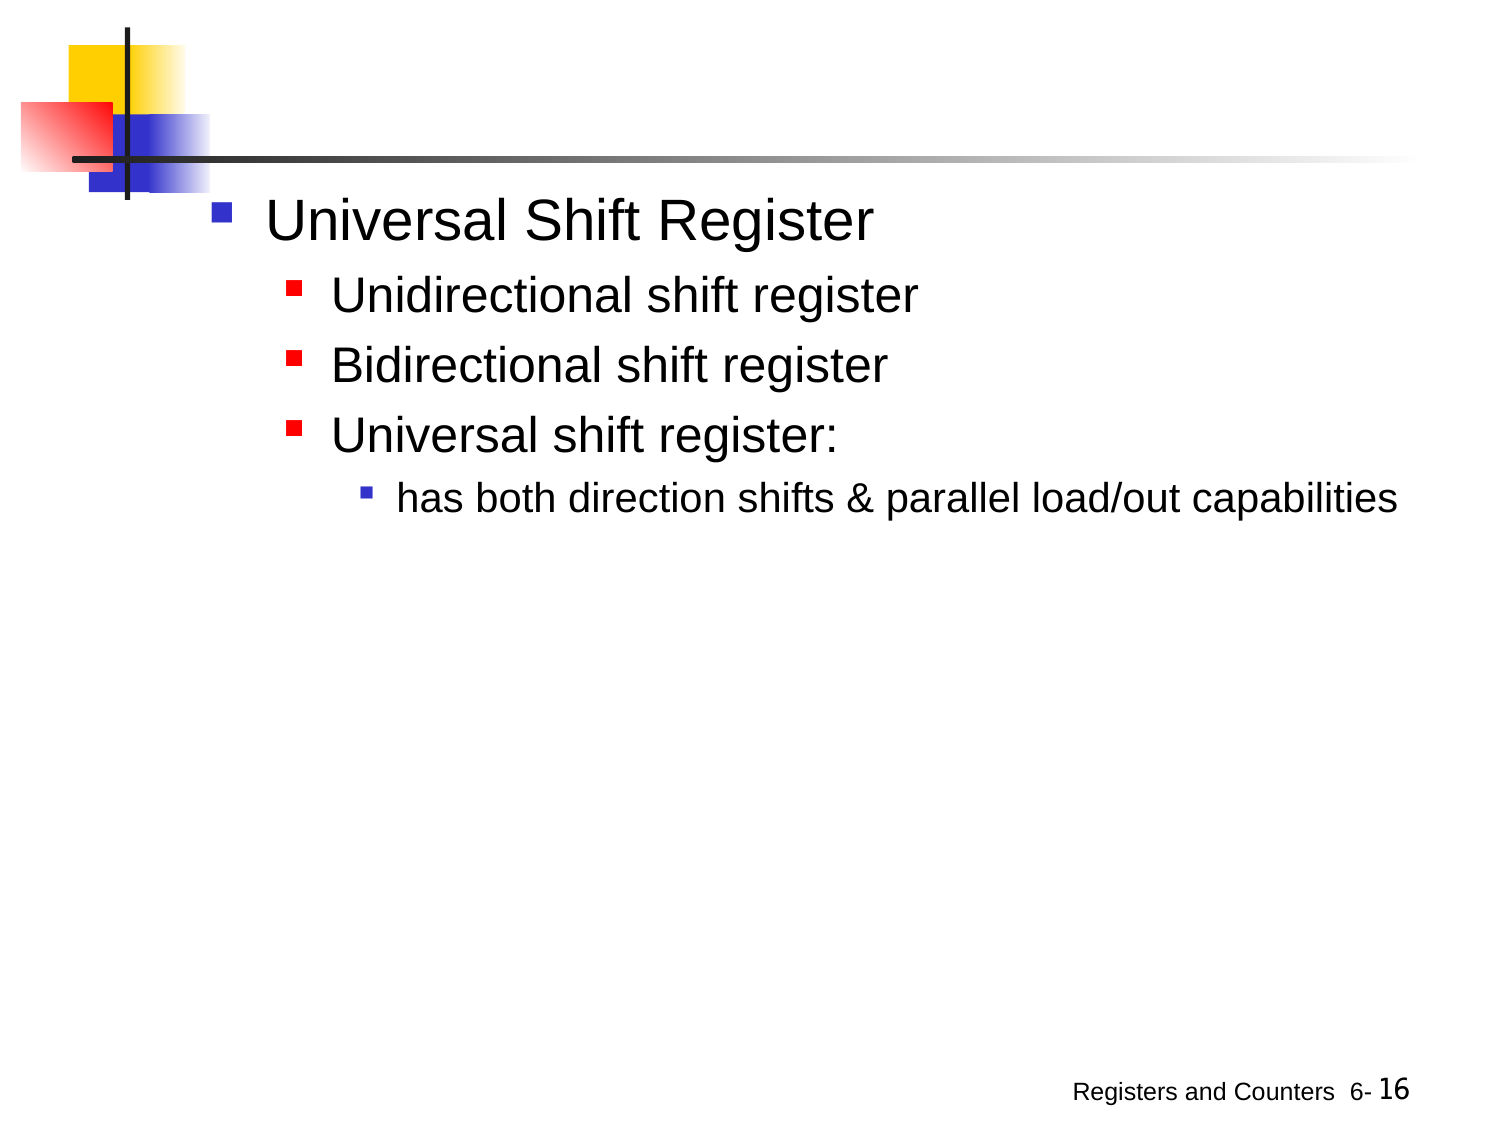

#
Universal Shift Register
Unidirectional shift register
Bidirectional shift register
Universal shift register:
has both direction shifts & parallel load/out capabilities

16